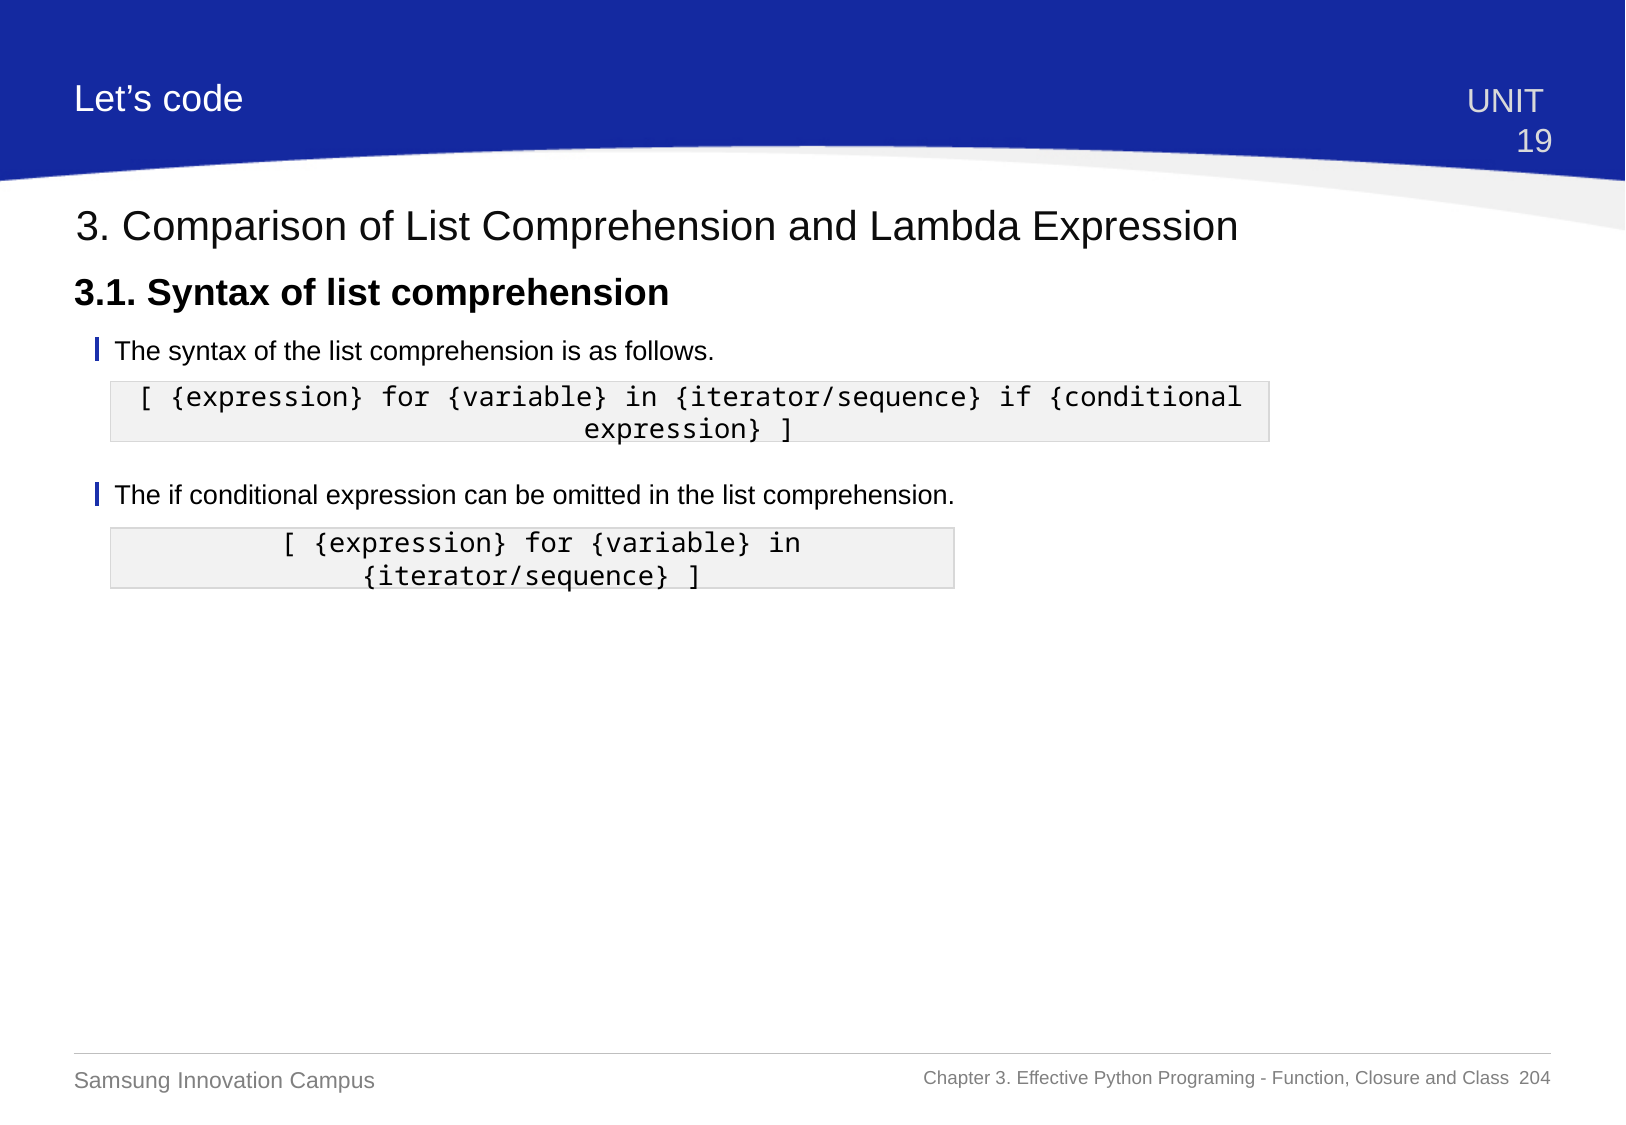

Let’s code
UNIT  19
3. Comparison of List Comprehension and Lambda Expression
3.1. Syntax of list comprehension
The syntax of the list comprehension is as follows.
[ {expression} for {variable} in {iterator/sequence} if {conditional expression} ]
The if conditional expression can be omitted in the list comprehension.
 [ {expression} for {variable} in {iterator/sequence} ]